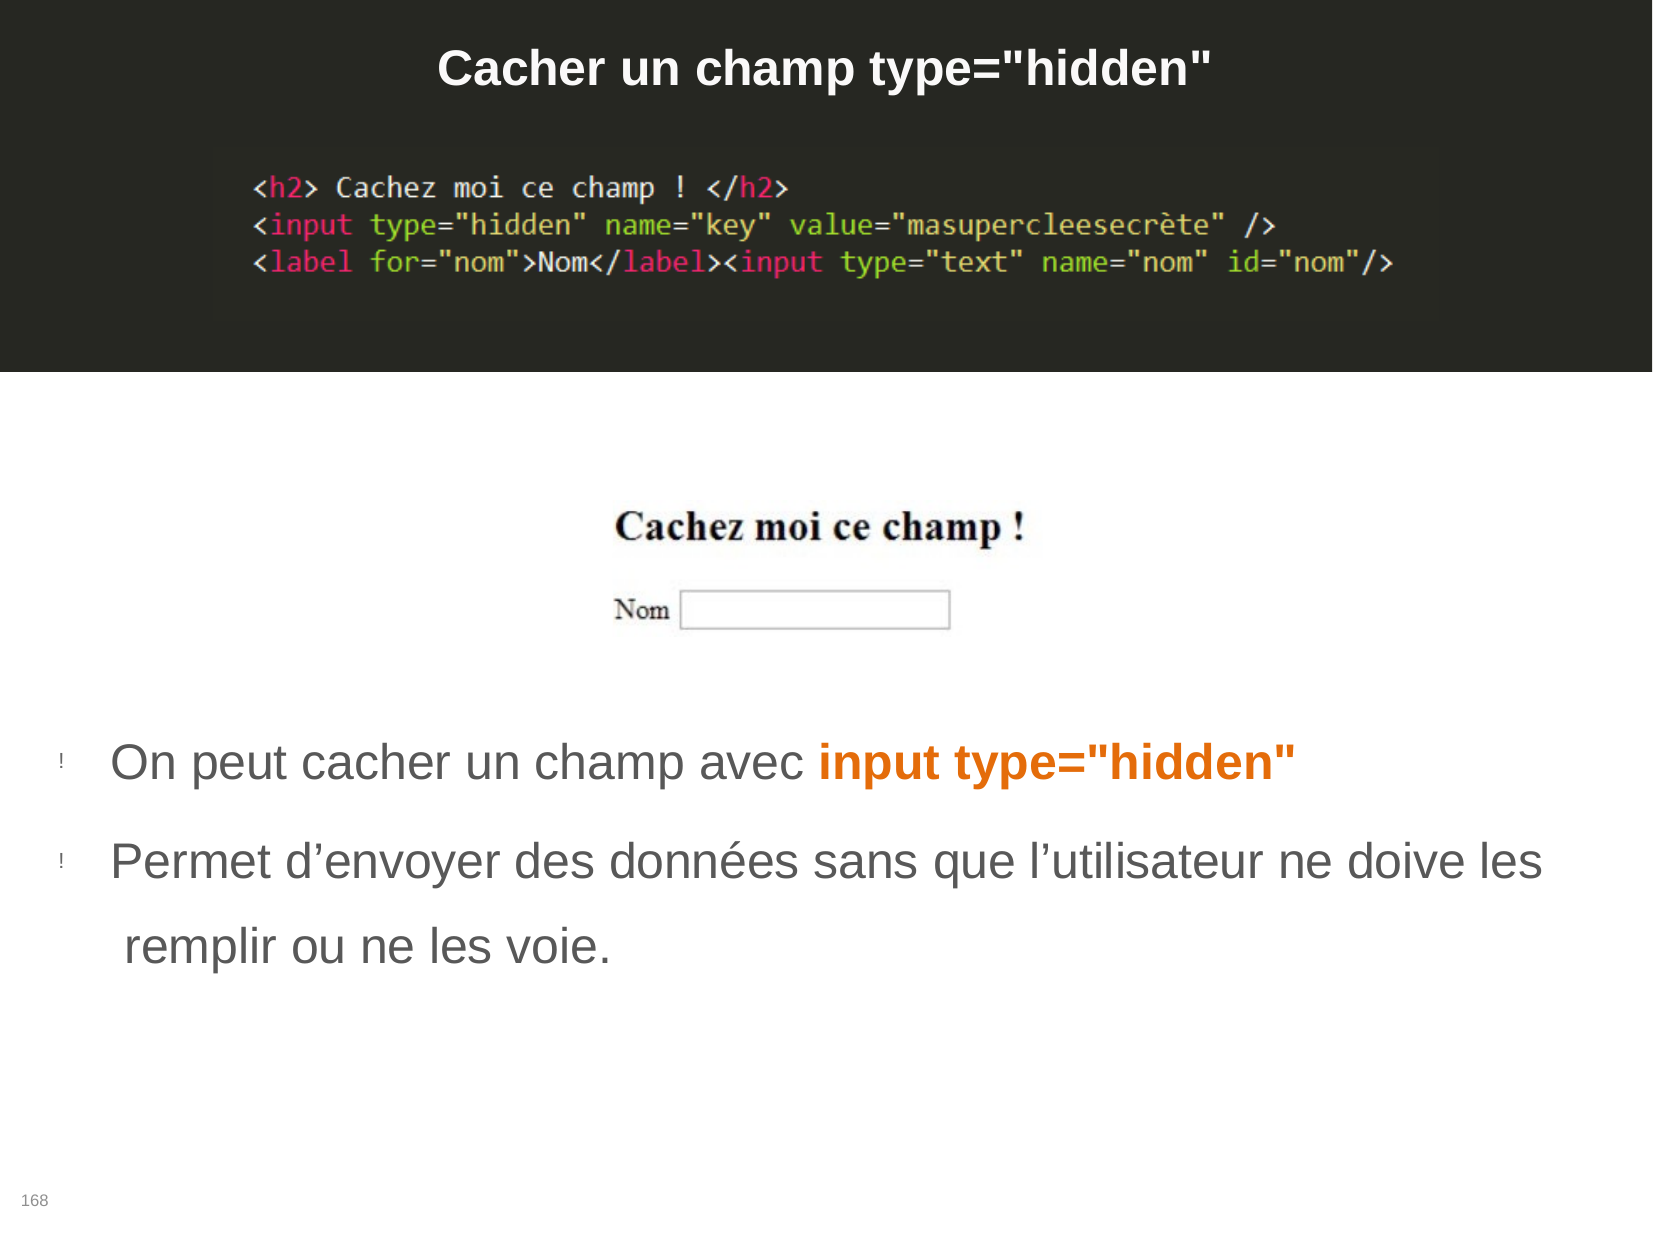

# Cacher un champ type="hidden"

On peut cacher un champ avec input type="hidden"
Permet d’envoyer des données sans que l’utilisateur ne doive les  remplir ou ne les voie.
!
!

168